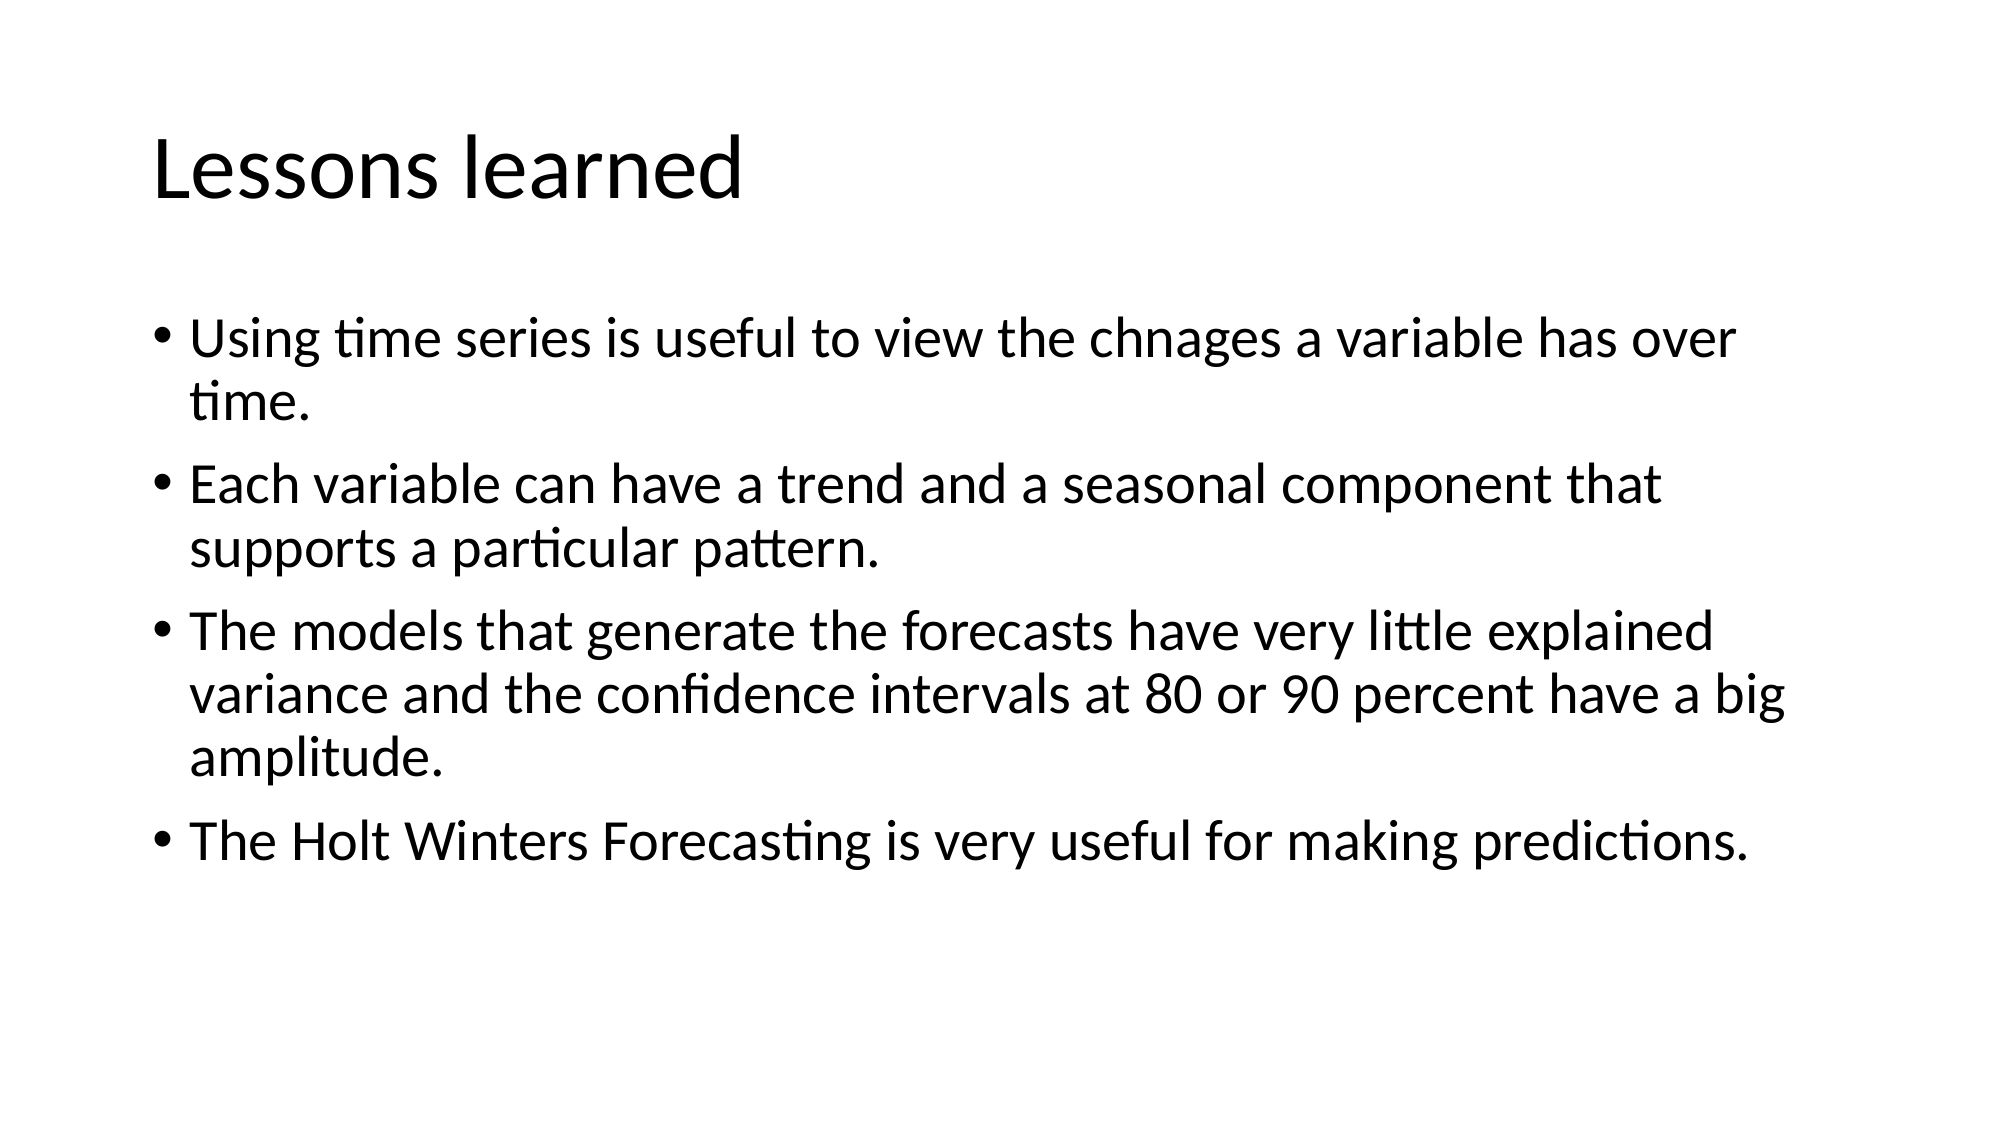

# Lessons learned
Using time series is useful to view the chnages a variable has over time.
Each variable can have a trend and a seasonal component that supports a particular pattern.
The models that generate the forecasts have very little explained variance and the confidence intervals at 80 or 90 percent have a big amplitude.
The Holt Winters Forecasting is very useful for making predictions.